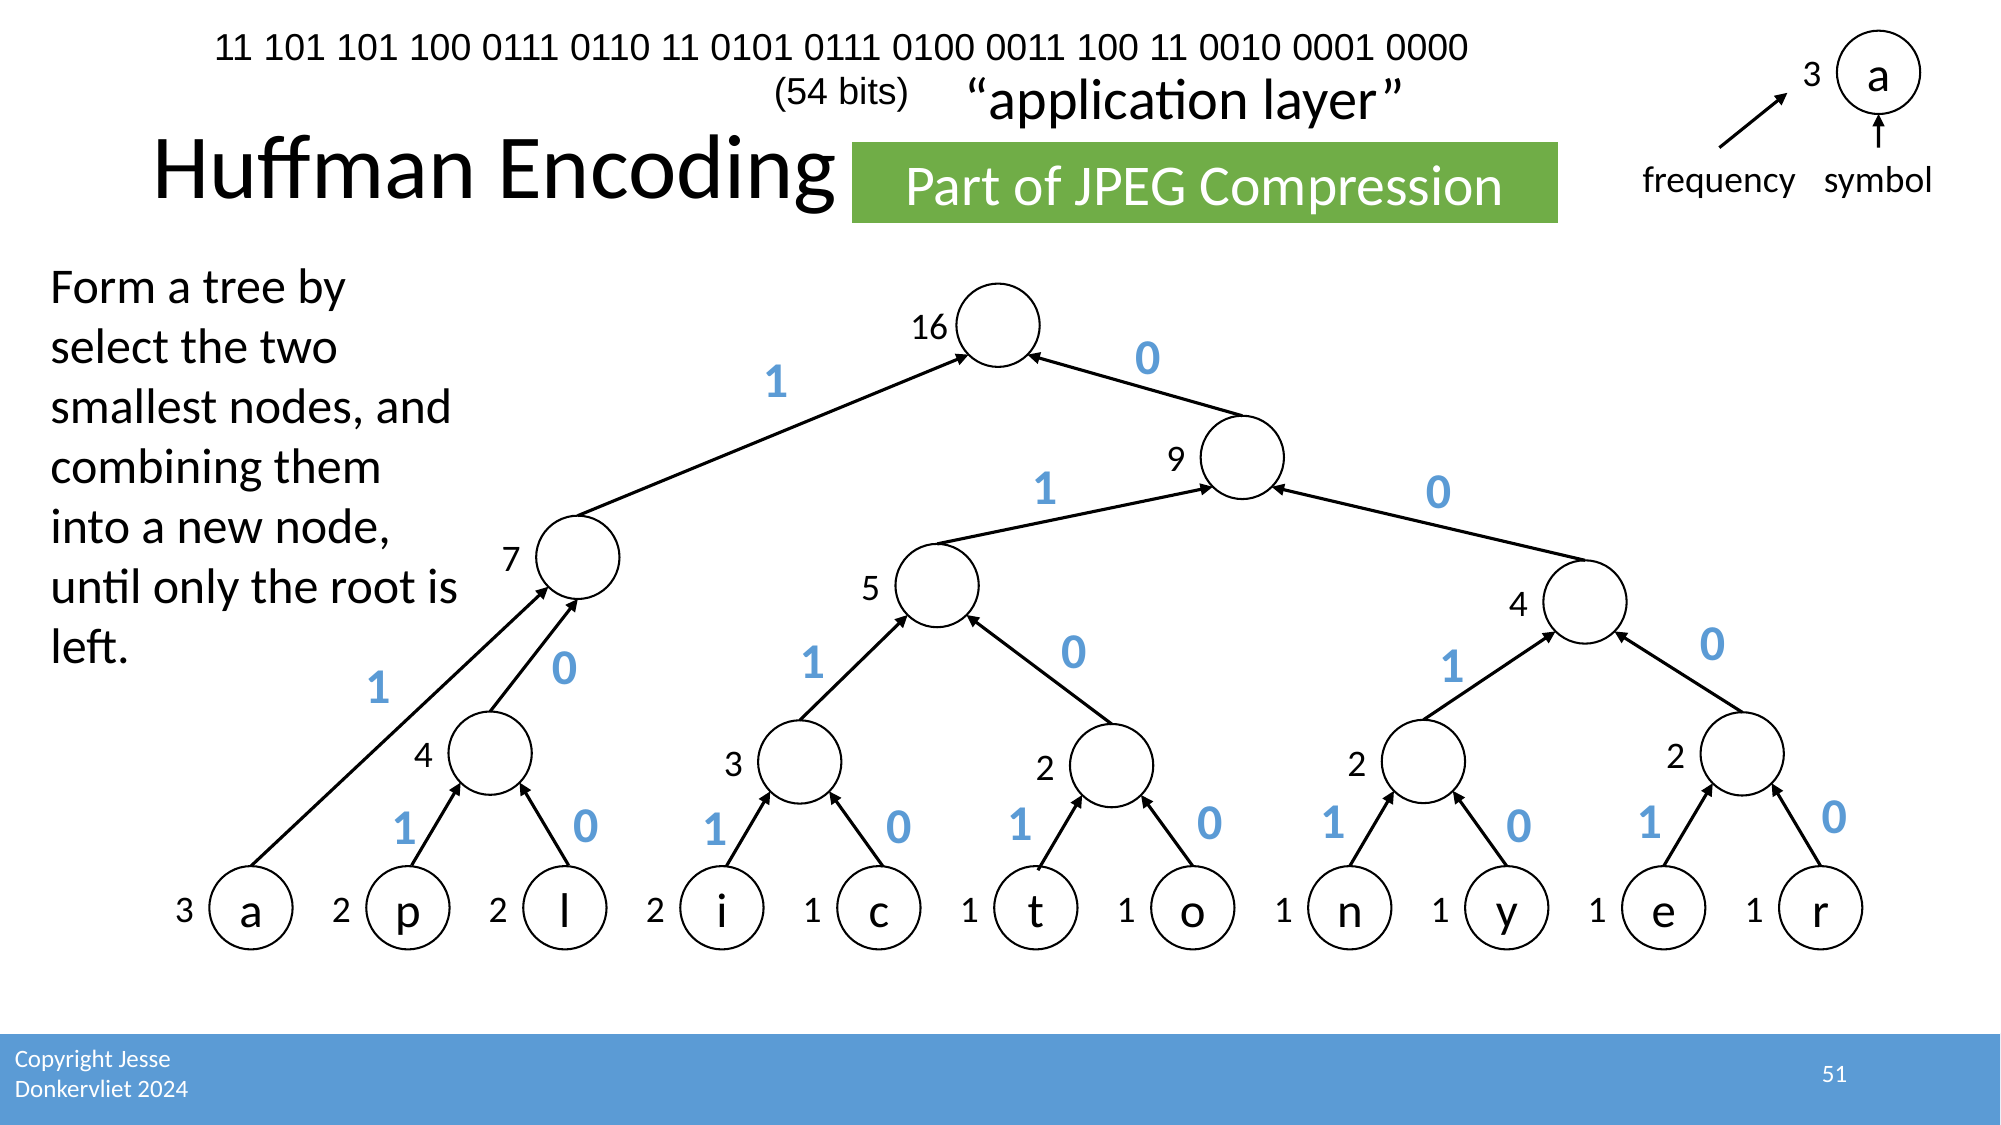

11 101 101 100 0111 0110 11 0101 0111 0100 0011 100 11 0010 0001 0000
(54 bits)
a
3
# Huffman Encoding
“application layer”

Part of JPEG Compression
frequency
symbol
Form a tree by select the two smallest nodes, and combining them into a new node, until only the root is left.

16
0
1

9
1
1
1
1
1
1
1
1
1
0
0
0
0
0
0
0
0
0

7

5

4

4

2

2

3

2
a
3
p
2
l
2
i
2
c
1
t
1
o
1
n
1
y
1
e
1
r
1

51